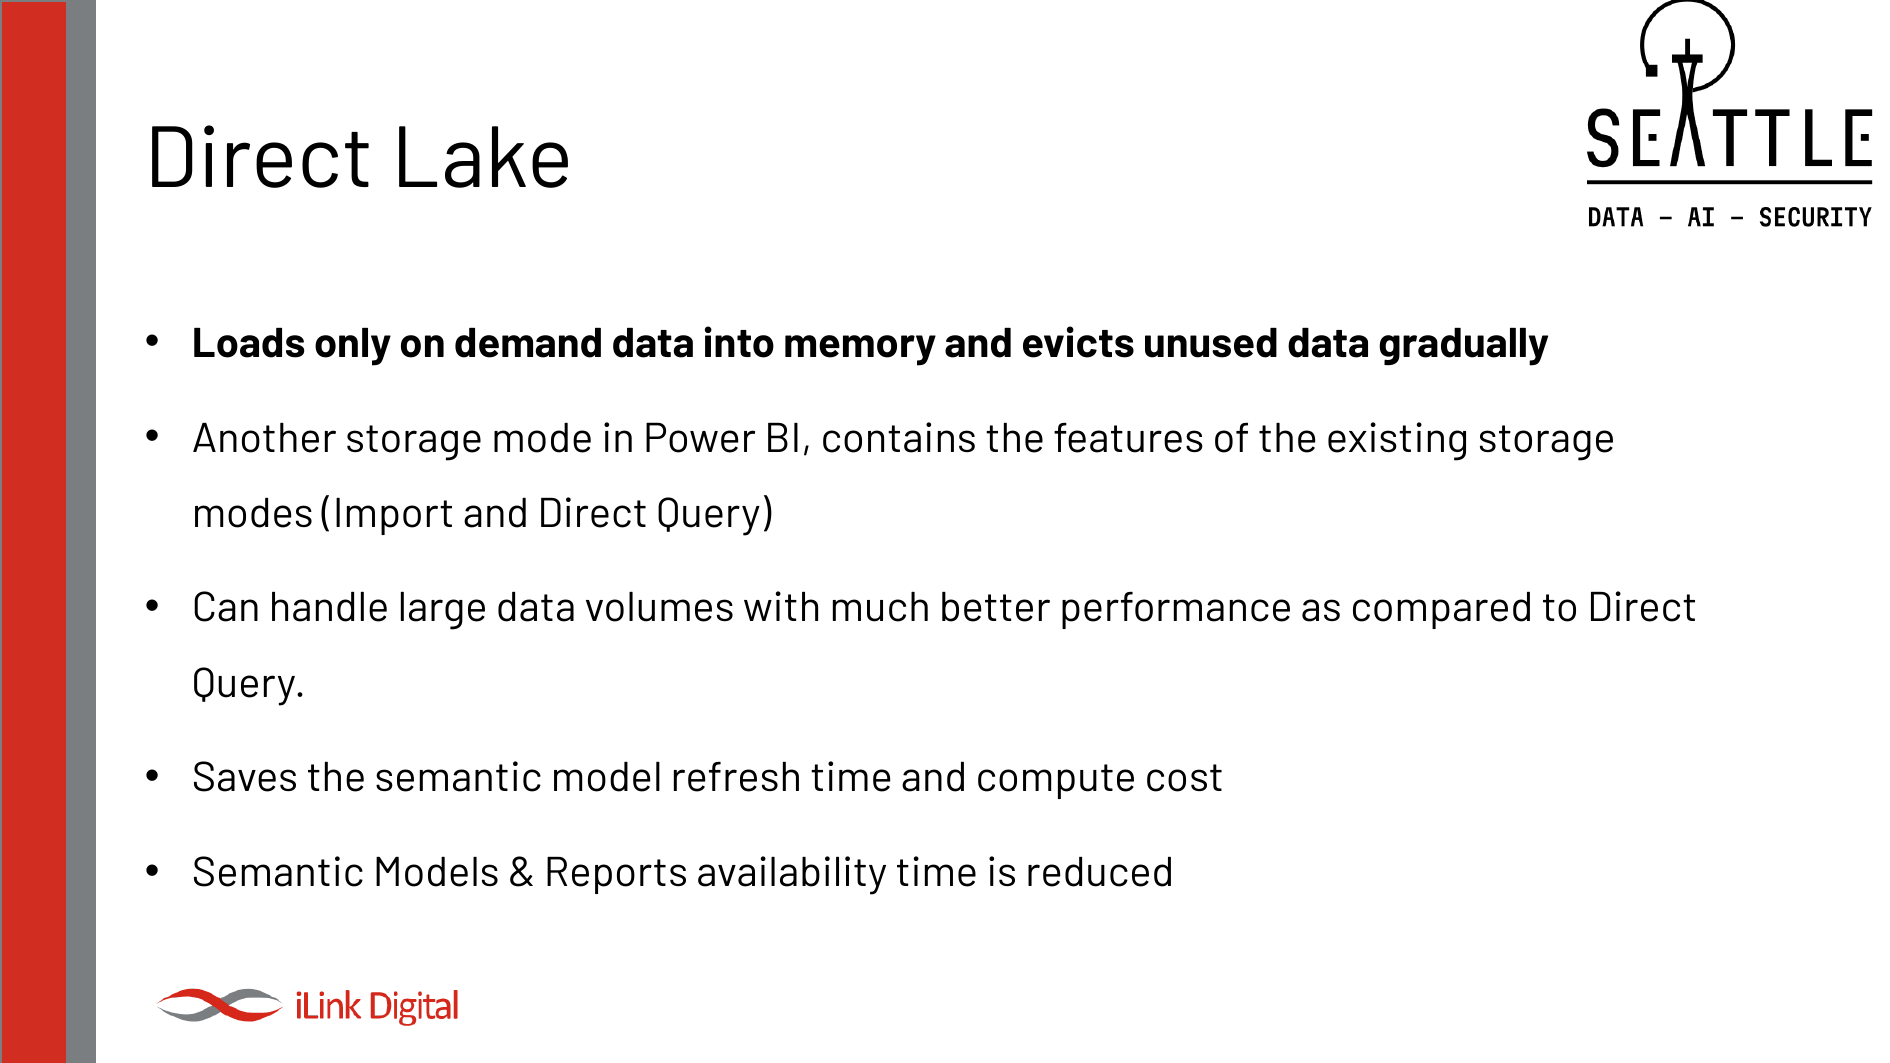

# Direct Lake
Loads only on demand data into memory and evicts unused data gradually
Another storage mode in Power BI, contains the features of the existing storage modes (Import and Direct Query)
Can handle large data volumes with much better performance as compared to Direct Query.
Saves the semantic model refresh time and compute cost
Semantic Models & Reports availability time is reduced